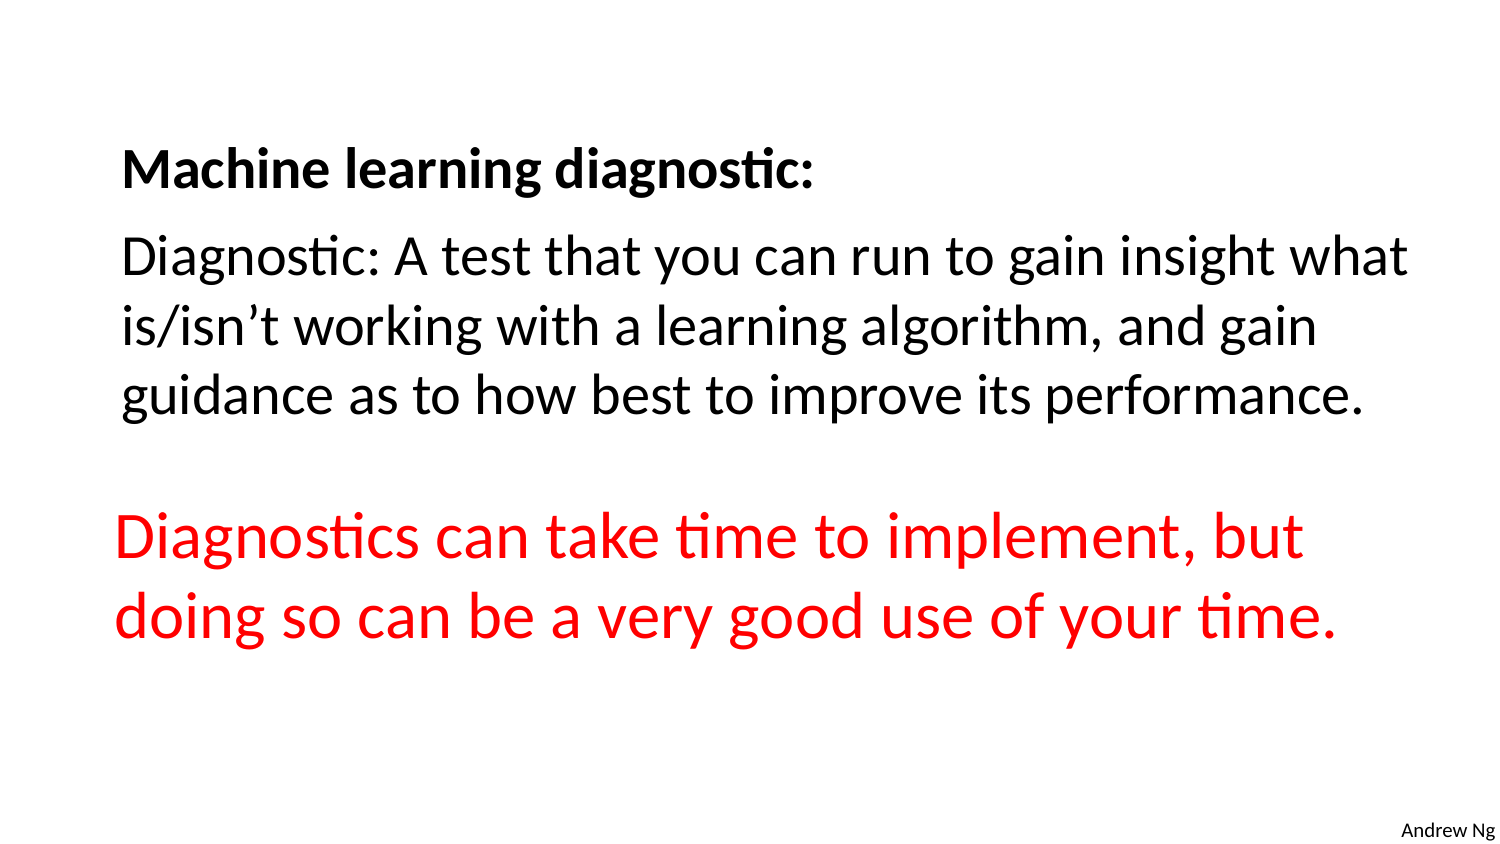

Machine learning diagnostic:
Diagnostic: A test that you can run to gain insight what is/isn’t working with a learning algorithm, and gain guidance as to how best to improve its performance.
Diagnostics can take time to implement, but doing so can be a very good use of your time.